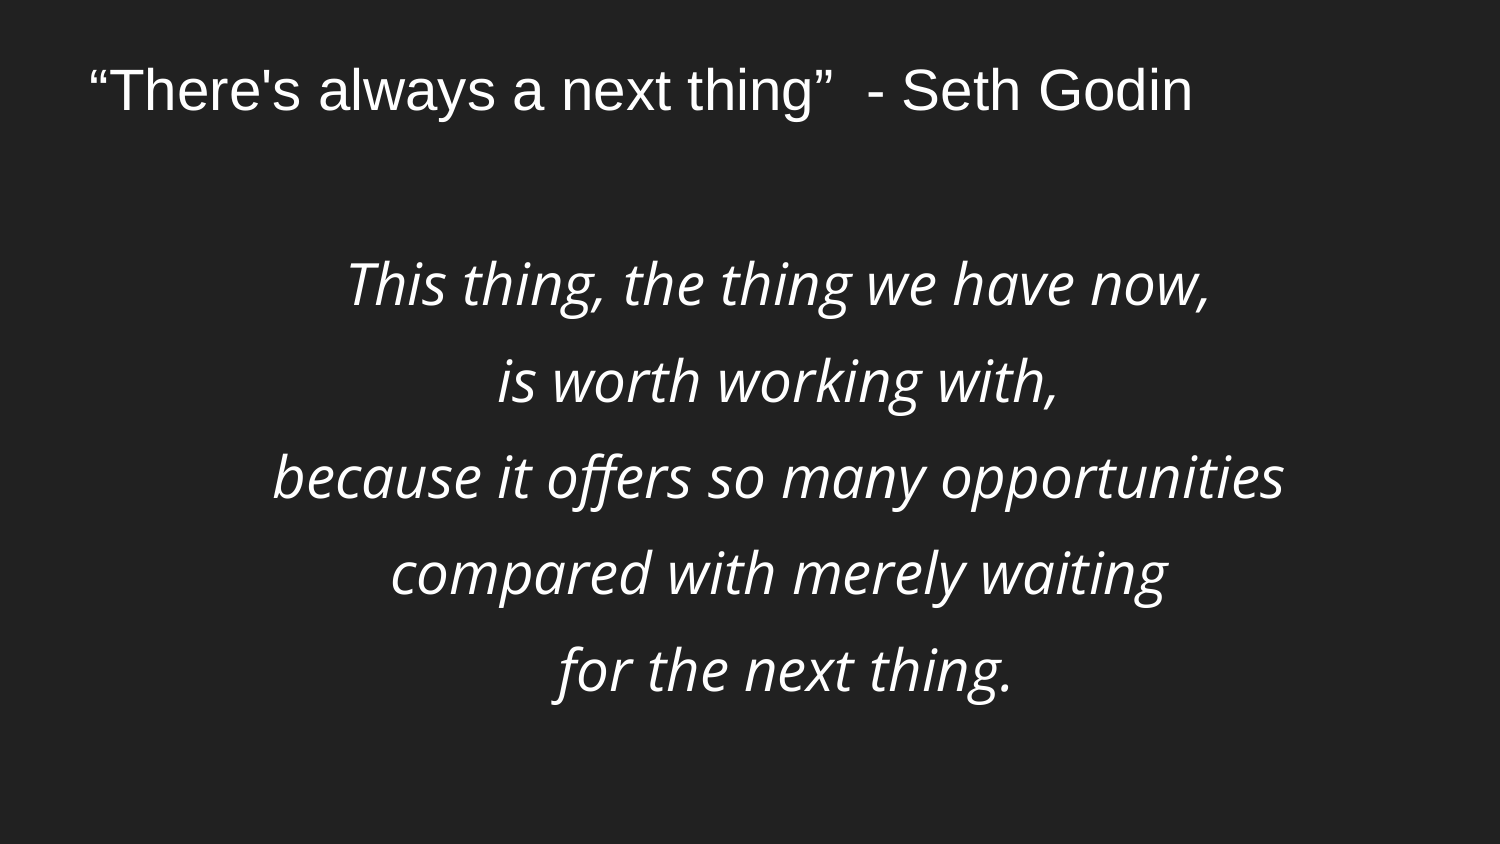

# “There's always a next thing”  - Seth Godin
This thing, the thing we have now,
is worth working with,
because it offers so many opportunities
compared with merely waiting
for the next thing.
@LeonAdato